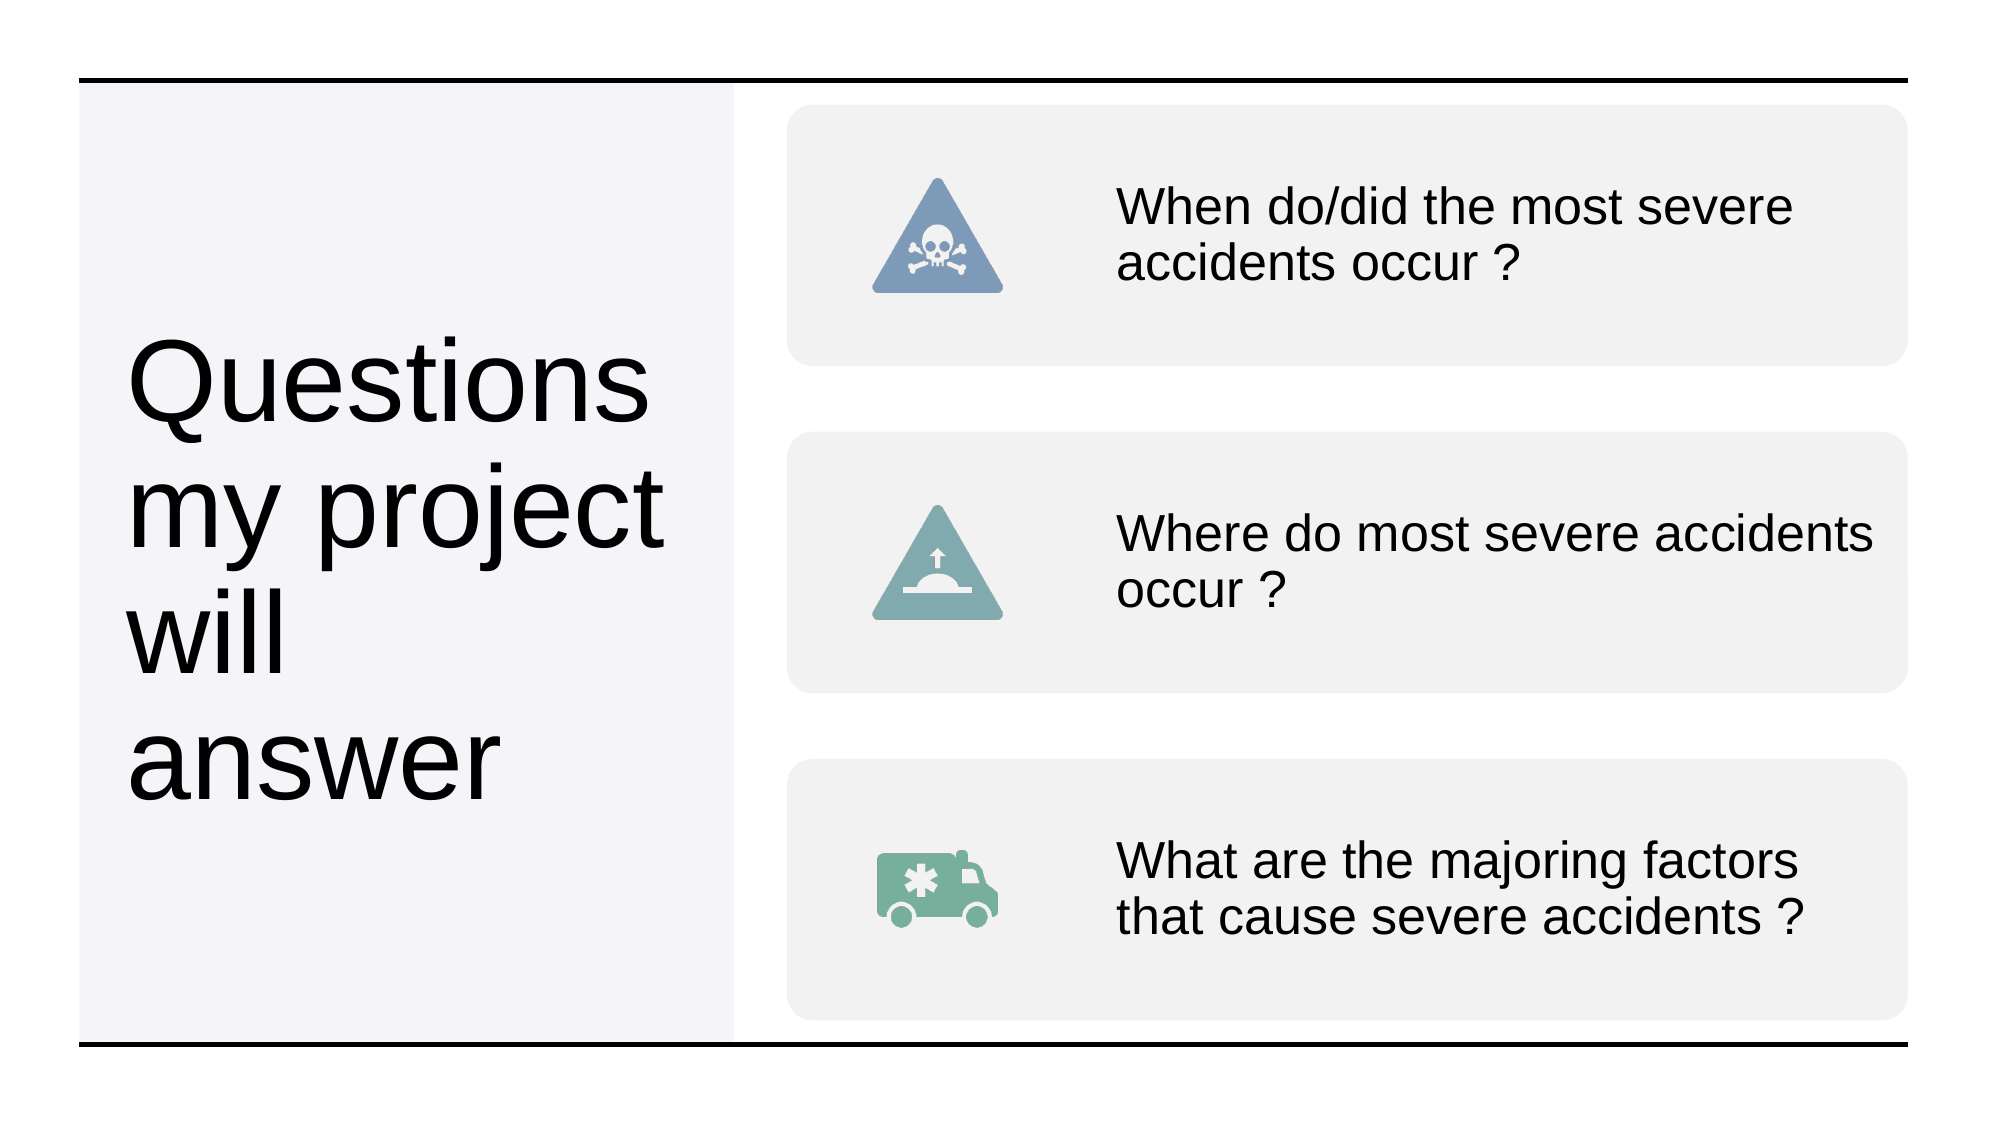

When do/did the most severe accidents occur ?
Where do most severe accidents occur ?
What are the majoring factors that cause severe accidents ?
# Questions my project will answer